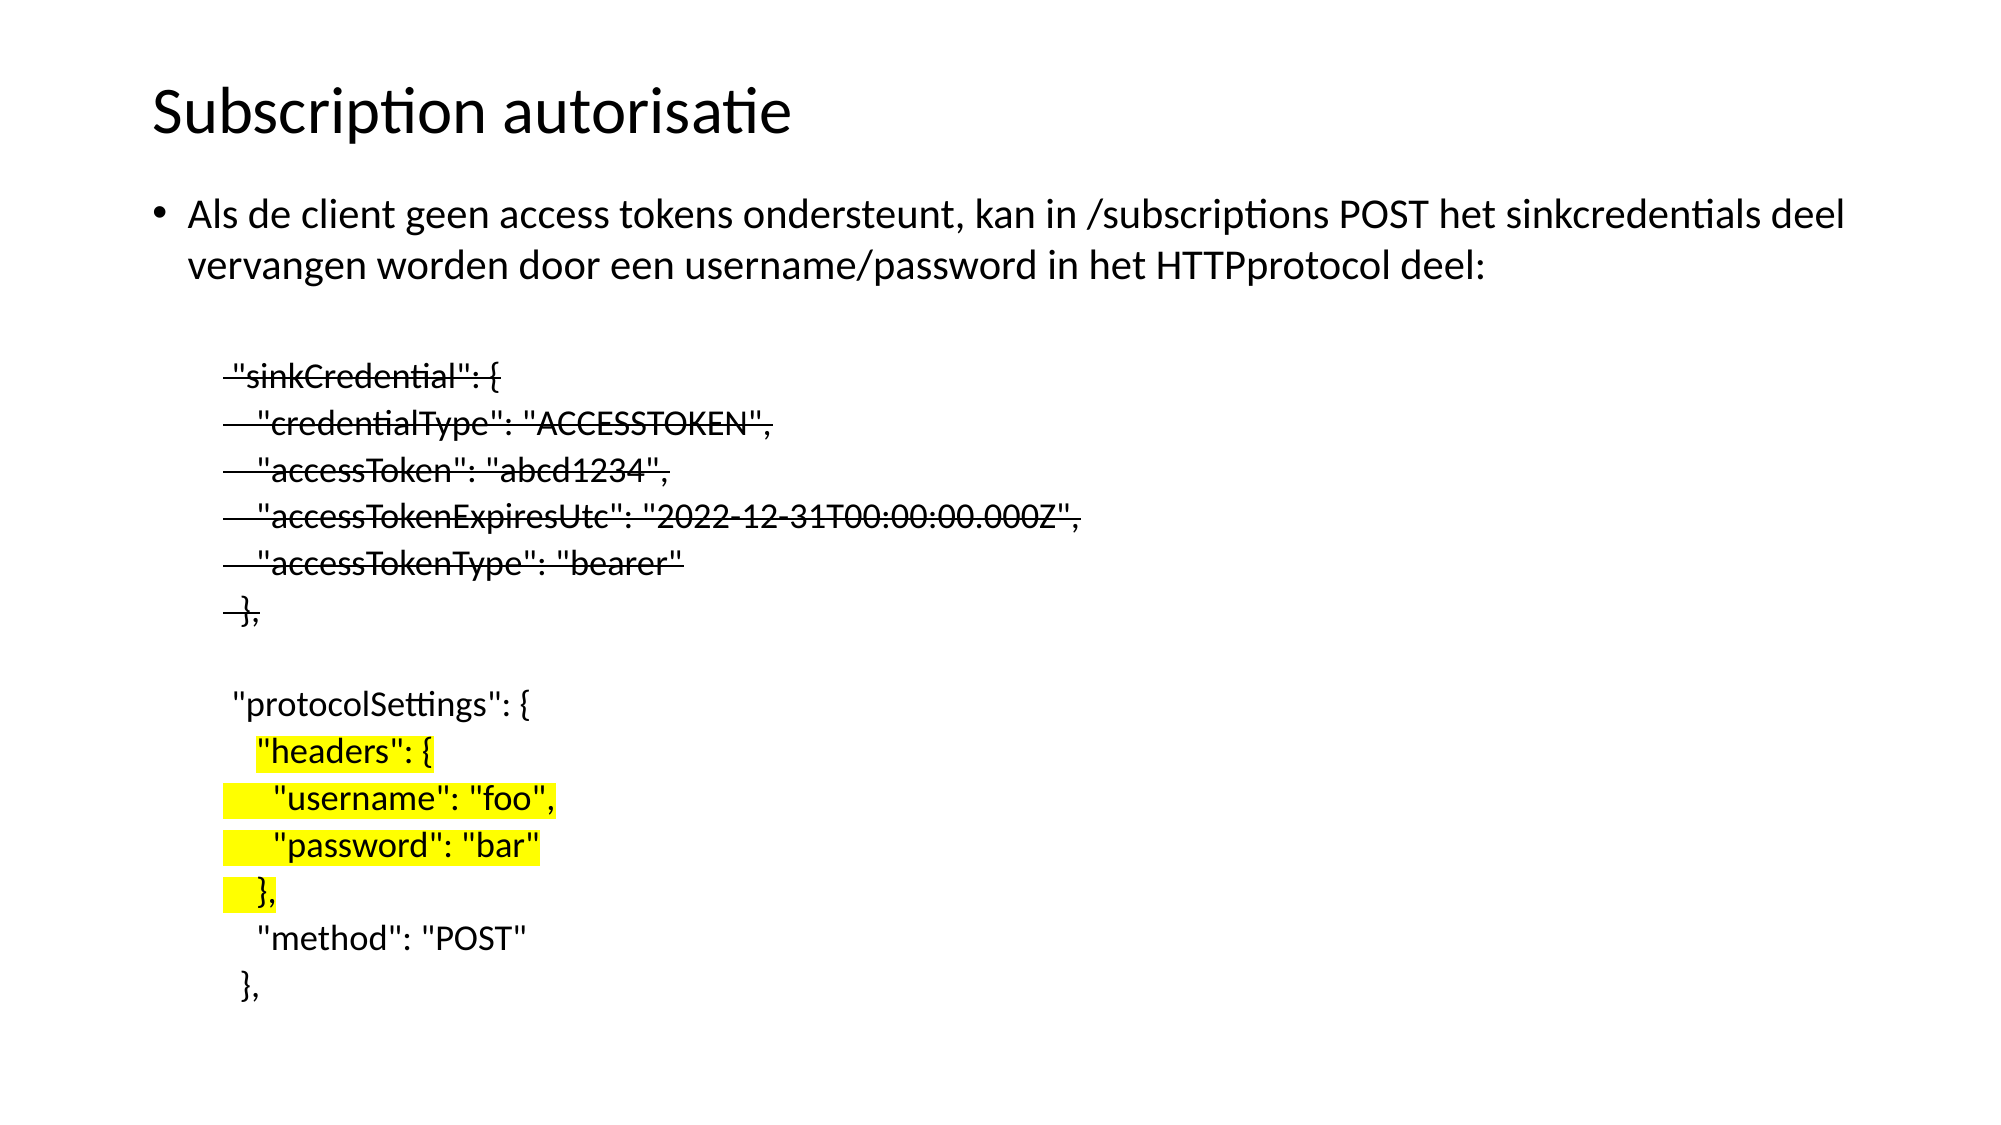

# Subscription autorisatie
Als de client geen access tokens ondersteunt, kan in /subscriptions POST het sinkcredentials deel vervangen worden door een username/password in het HTTPprotocol deel:

 "sinkCredential": {
    "credentialType": "ACCESSTOKEN",
    "accessToken": "abcd1234",
    "accessTokenExpiresUtc": "2022-12-31T00:00:00.000Z",
    "accessTokenType": "bearer"
  },

 "protocolSettings": {
    "headers": {
      "username": "foo",
      "password": "bar"
    },
    "method": "POST"
  },